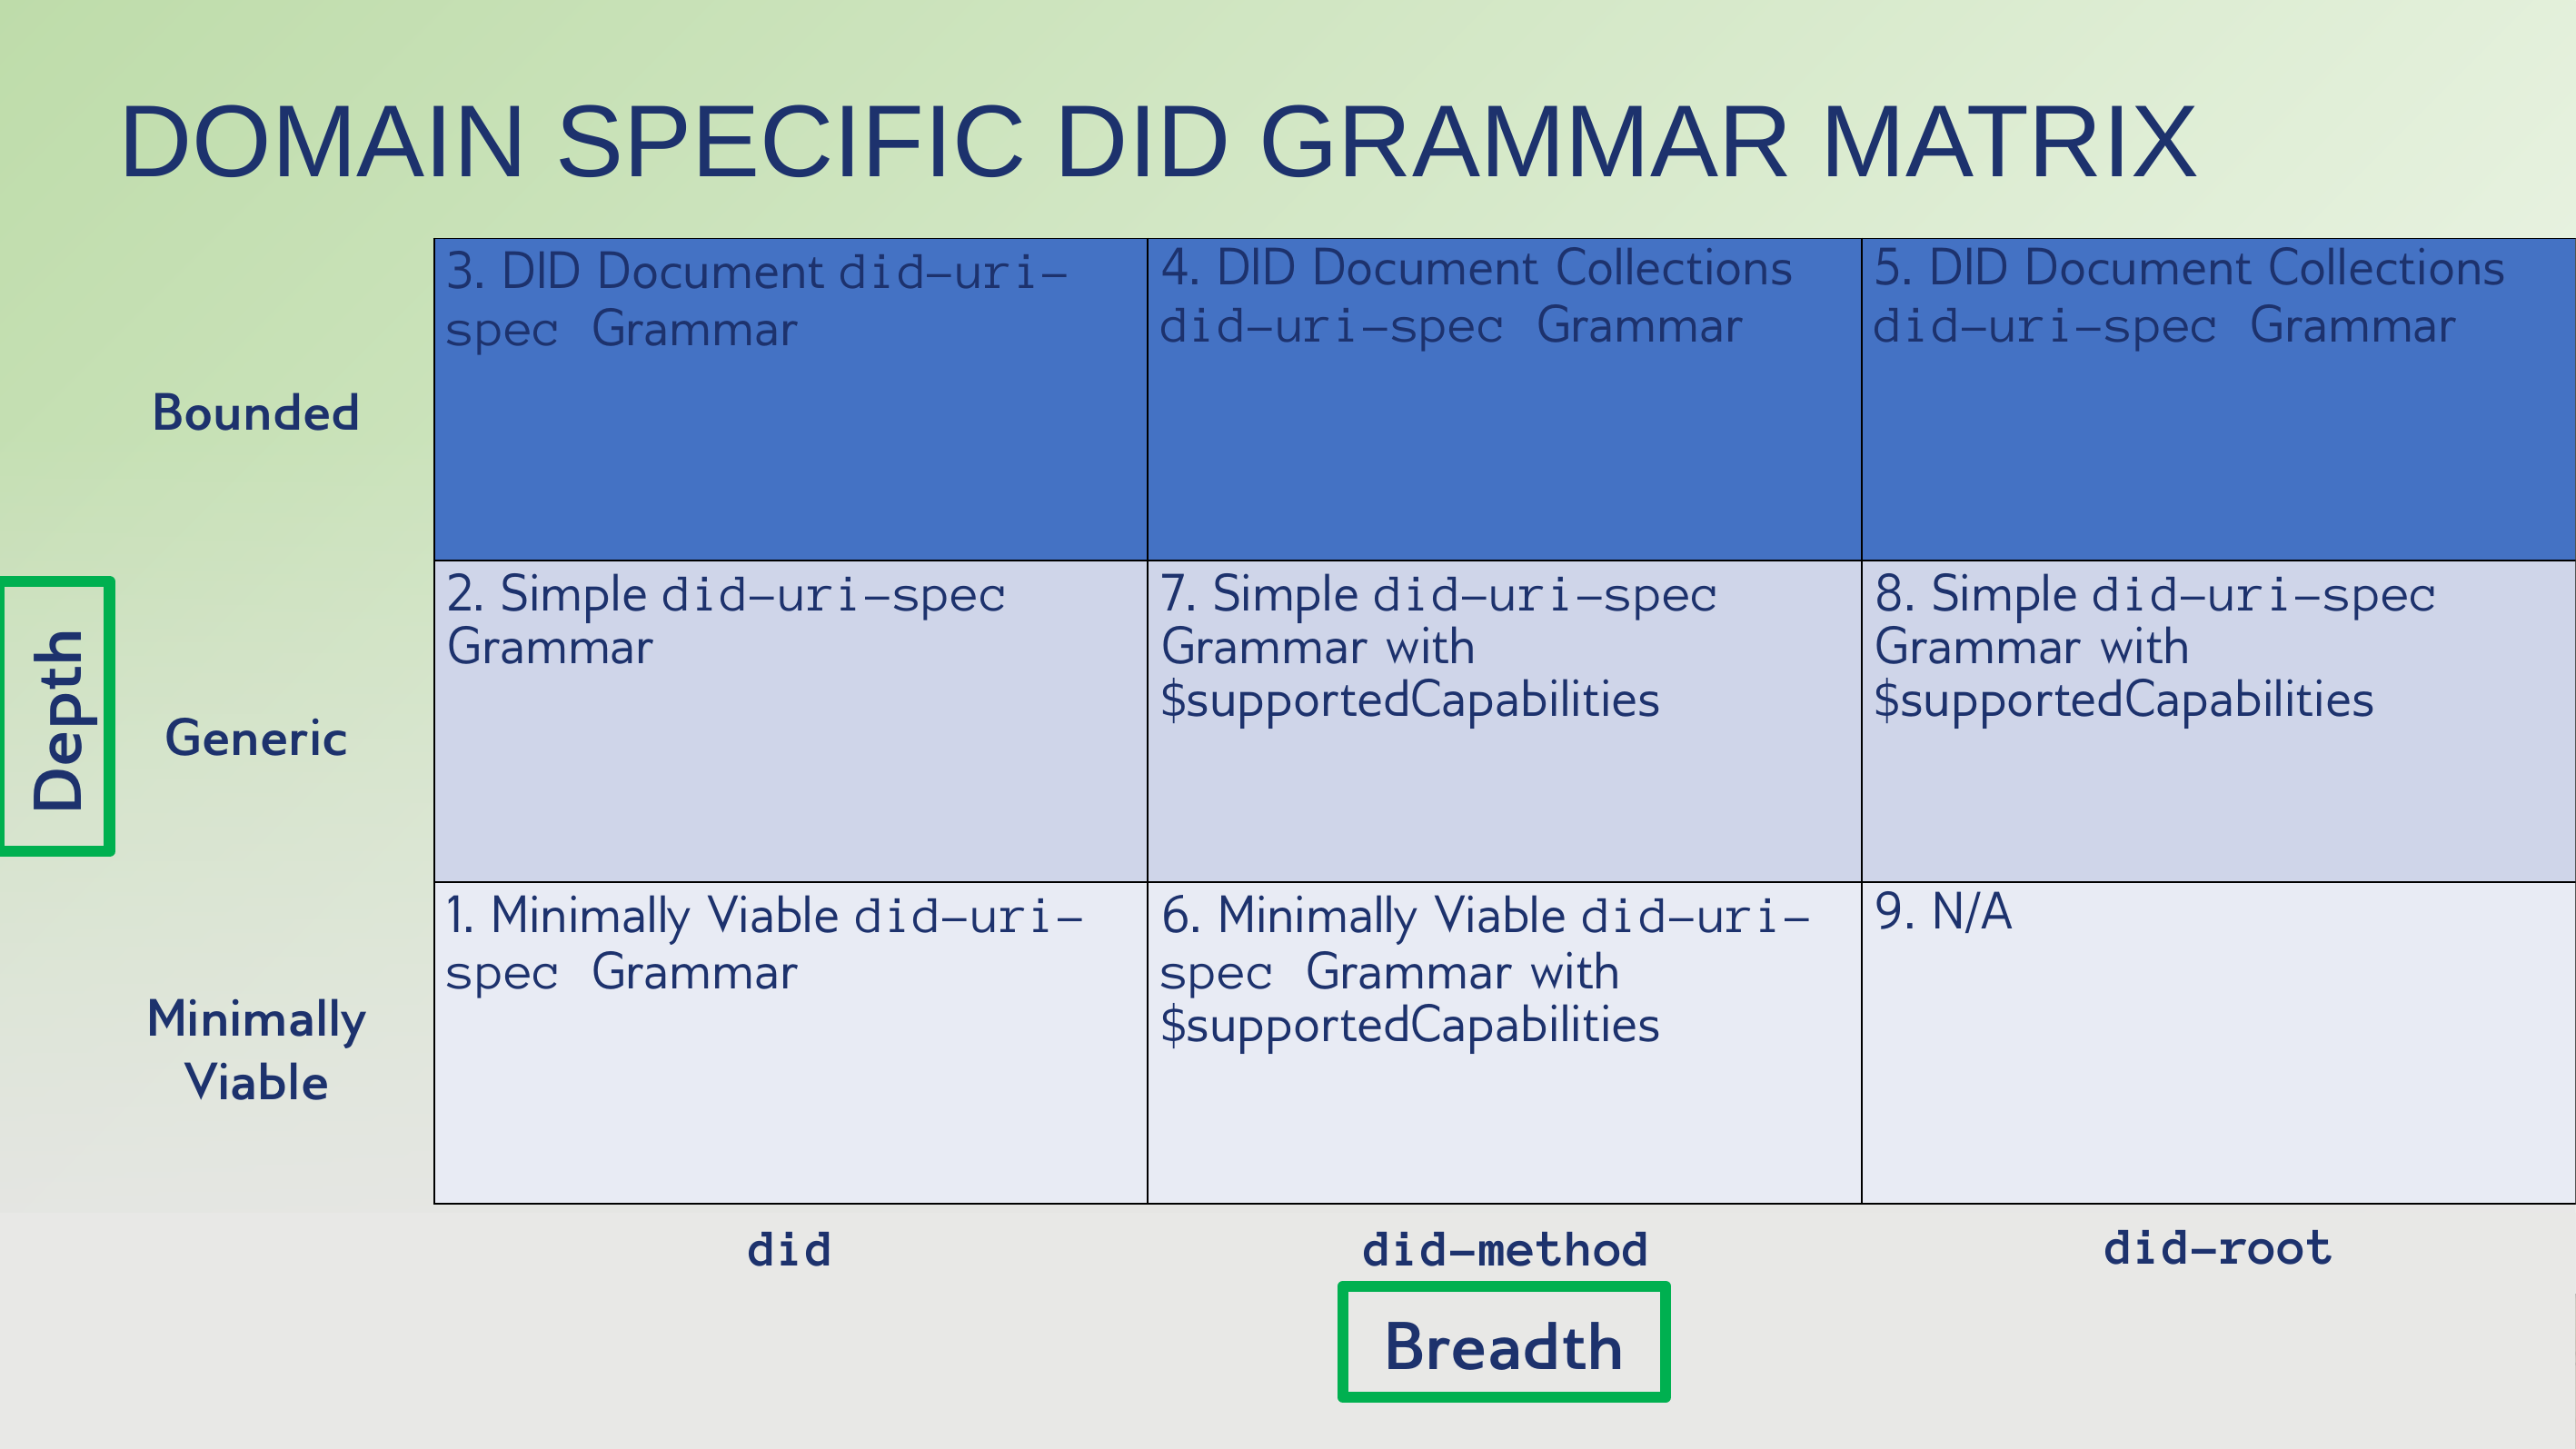

# Domain Specific DID Grammar MATRIX
| 3. DID Document did-uri-spec Grammar | 4. DID Document Collections did-uri-spec Grammar | 5. DID Document Collections did-uri-spec Grammar |
| --- | --- | --- |
| 2. Simple did-uri-spec Grammar | 7. Simple did-uri-spec Grammar with $supportedCapabilities | 8. Simple did-uri-spec Grammar with $supportedCapabilities |
| 1. Minimally Viable did-uri-spec Grammar | 6. Minimally Viable did-uri-spec Grammar with $supportedCapabilities | 9. N/A |
Bounded

Generic
Depth
Minimally
Viable

did-root
did
did-method

Breadth